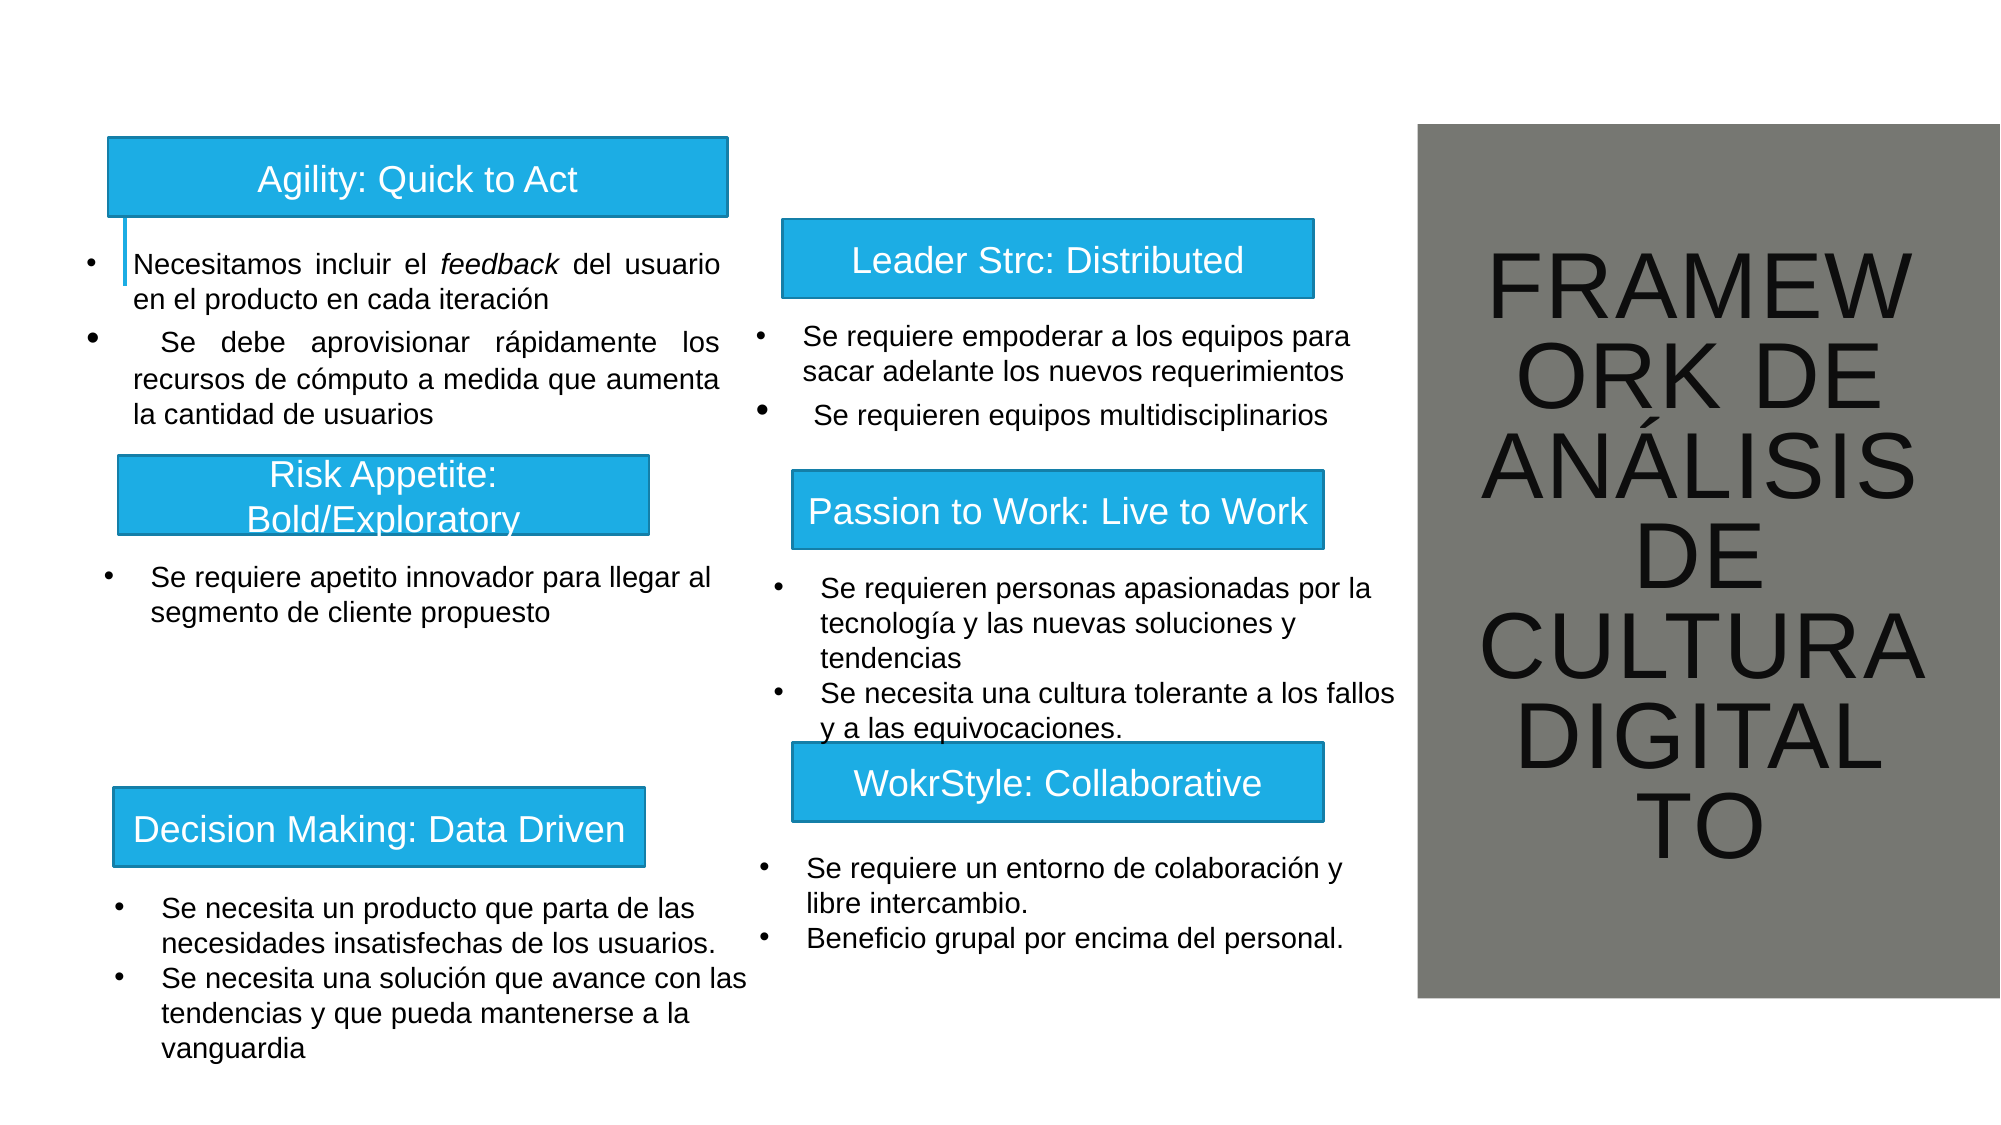

Agility: Quick to Act
# Framework de análisis de cultura digital TO
Leader Strc: Distributed
Necesitamos incluir el feedback del usuario en el producto en cada iteración
 Se debe aprovisionar rápidamente los recursos de cómputo a medida que aumenta la cantidad de usuarios

Se requiere empoderar a los equipos para sacar adelante los nuevos requerimientos
 Se requieren equipos multidisciplinarios
Risk Appetite: Bold/Exploratory
Passion to Work: Live to Work
Se requiere apetito innovador para llegar al segmento de cliente propuesto

Se requieren personas apasionadas por la tecnología y las nuevas soluciones y tendencias
Se necesita una cultura tolerante a los fallos y a las equivocaciones.

WokrStyle: Collaborative
Decision Making: Data Driven
Se requiere un entorno de colaboración y libre intercambio.
Beneficio grupal por encima del personal.

Se necesita un producto que parta de las necesidades insatisfechas de los usuarios.
Se necesita una solución que avance con las tendencias y que pueda mantenerse a la vanguardia